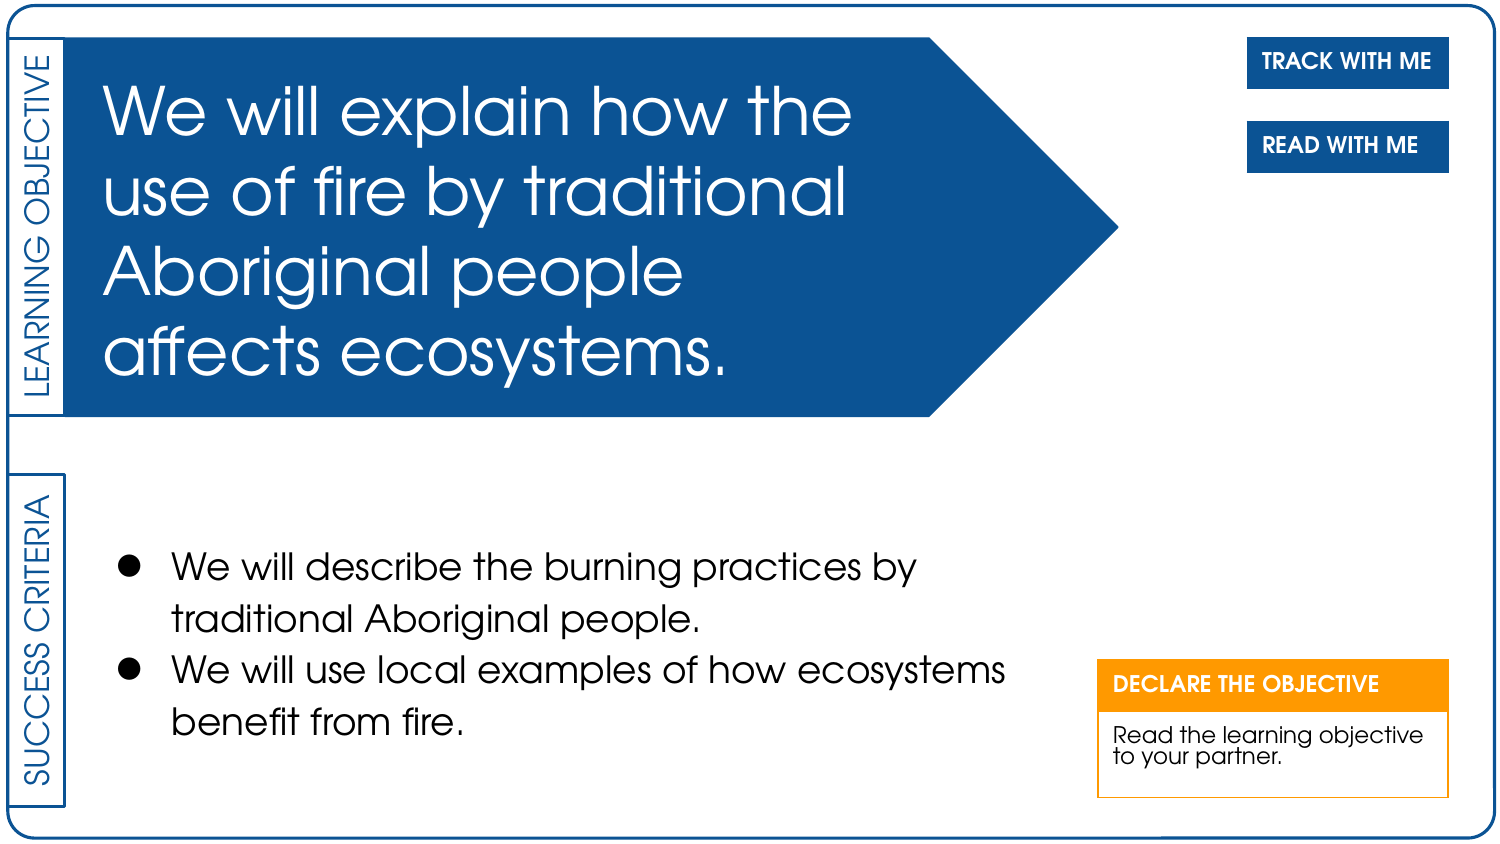

| TRACK WITH ME |
| --- |
# We will explain how the use of fire by traditional Aboriginal people affects ecosystems.
| READ WITH ME |
| --- |
We will describe the burning practices by traditional Aboriginal people.
We will use local examples of how ecosystems benefit from fire.
| DECLARE THE OBJECTIVE |
| --- |
| Read the learning objective to your partner. |